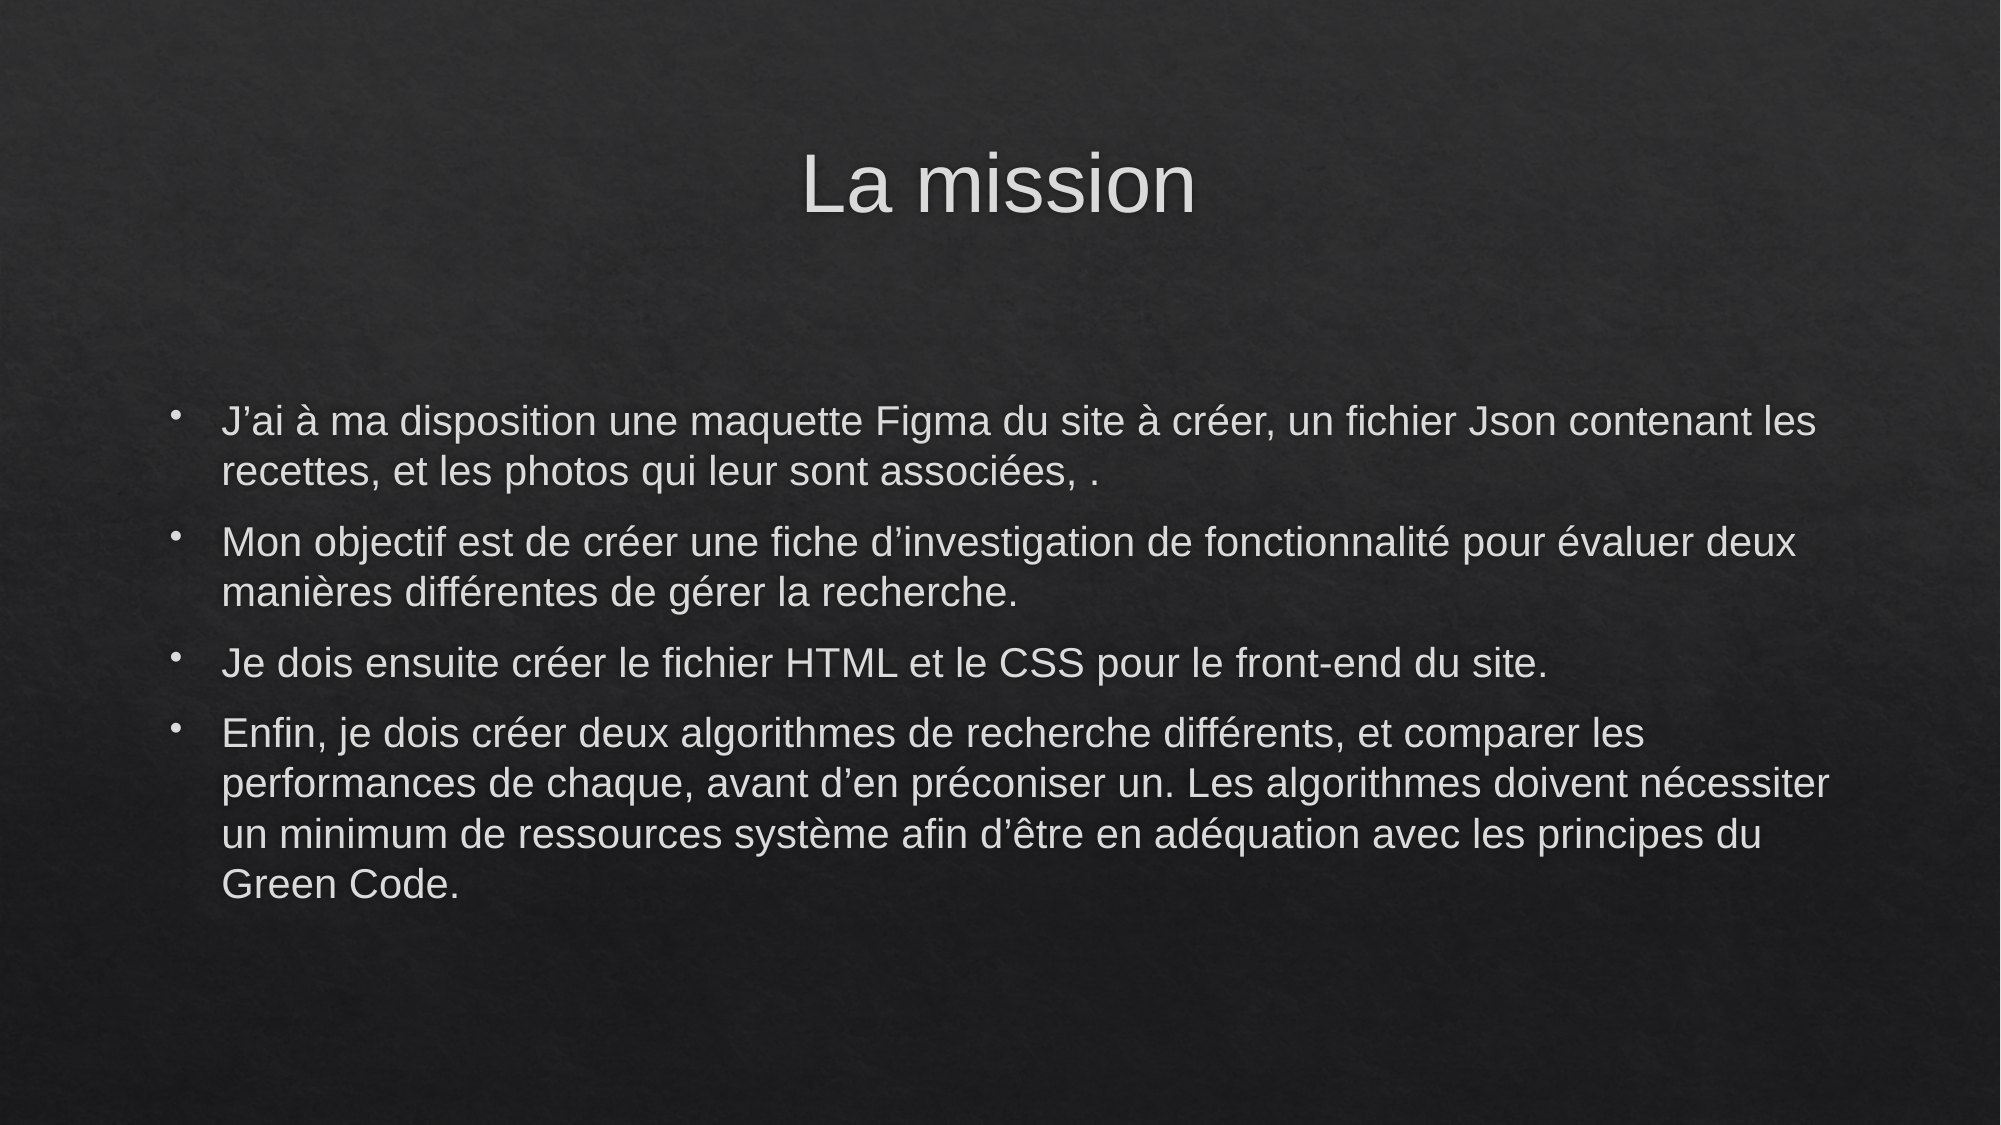

# La mission
J’ai à ma disposition une maquette Figma du site à créer, un fichier Json contenant les recettes, et les photos qui leur sont associées, .
Mon objectif est de créer une fiche d’investigation de fonctionnalité pour évaluer deux manières différentes de gérer la recherche.
Je dois ensuite créer le fichier HTML et le CSS pour le front-end du site.
Enfin, je dois créer deux algorithmes de recherche différents, et comparer les performances de chaque, avant d’en préconiser un. Les algorithmes doivent nécessiter un minimum de ressources système afin d’être en adéquation avec les principes du Green Code.